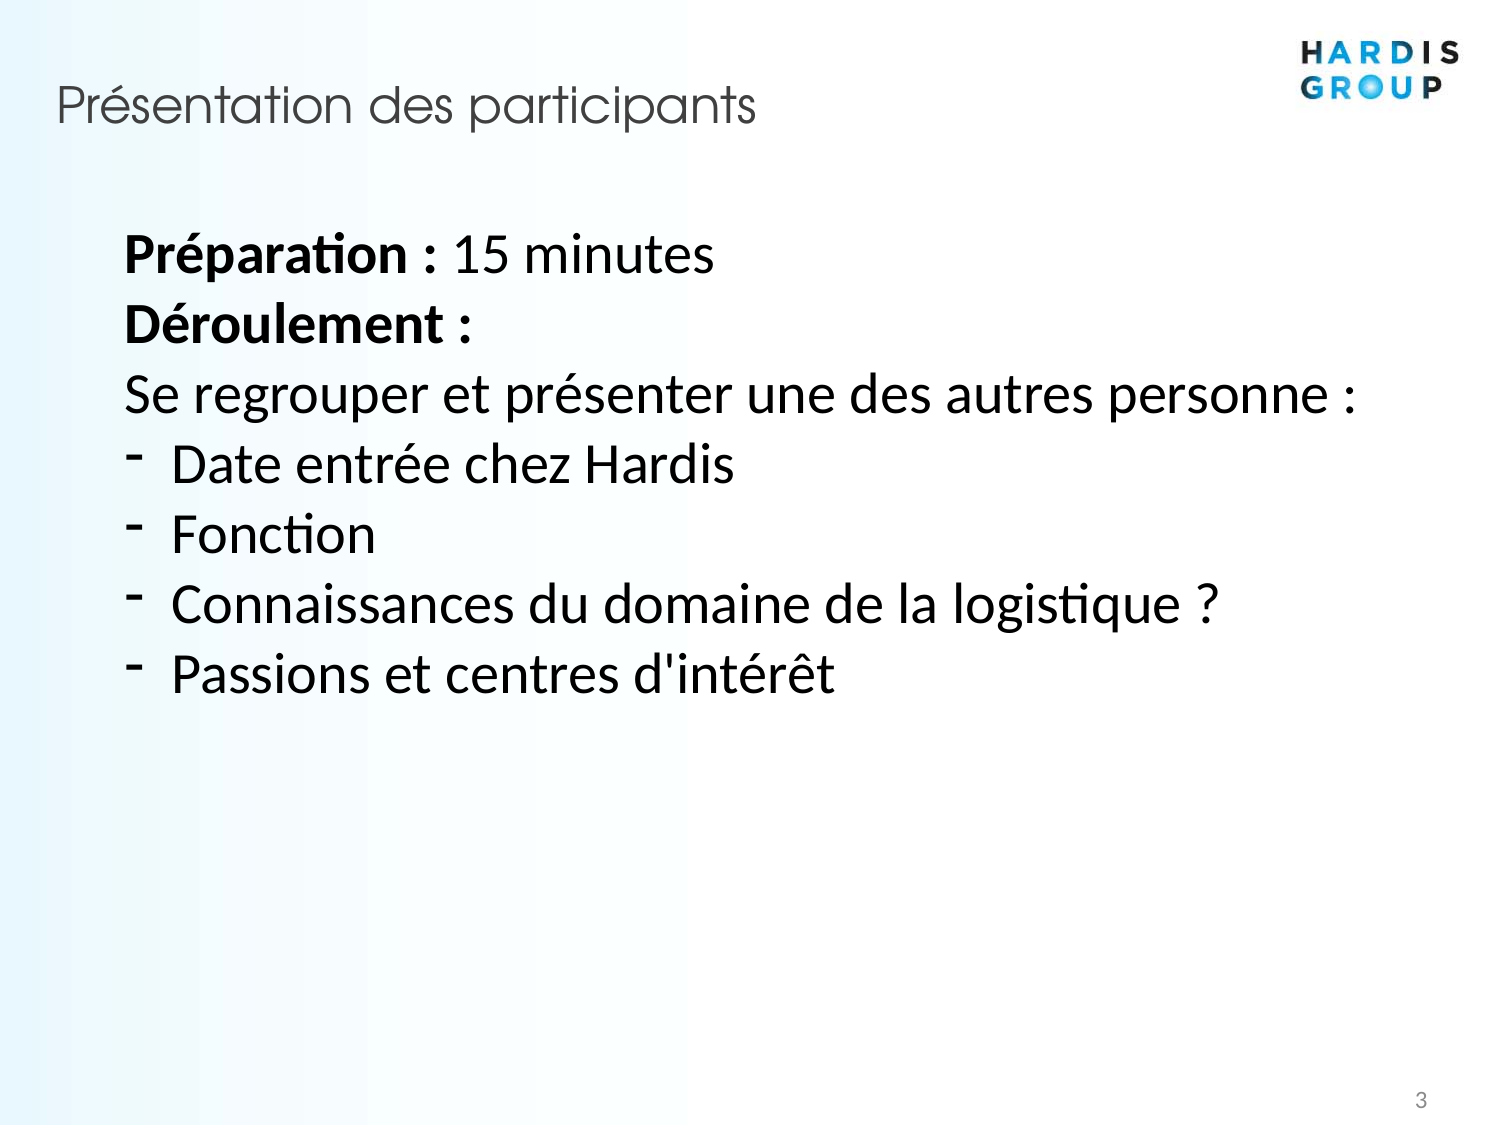

Présentation des participants
Préparation : 15 minutes
Déroulement :
Se regrouper et présenter une des autres personne :
Date entrée chez Hardis
Fonction
Connaissances du domaine de la logistique ?
Passions et centres d'intérêt
3